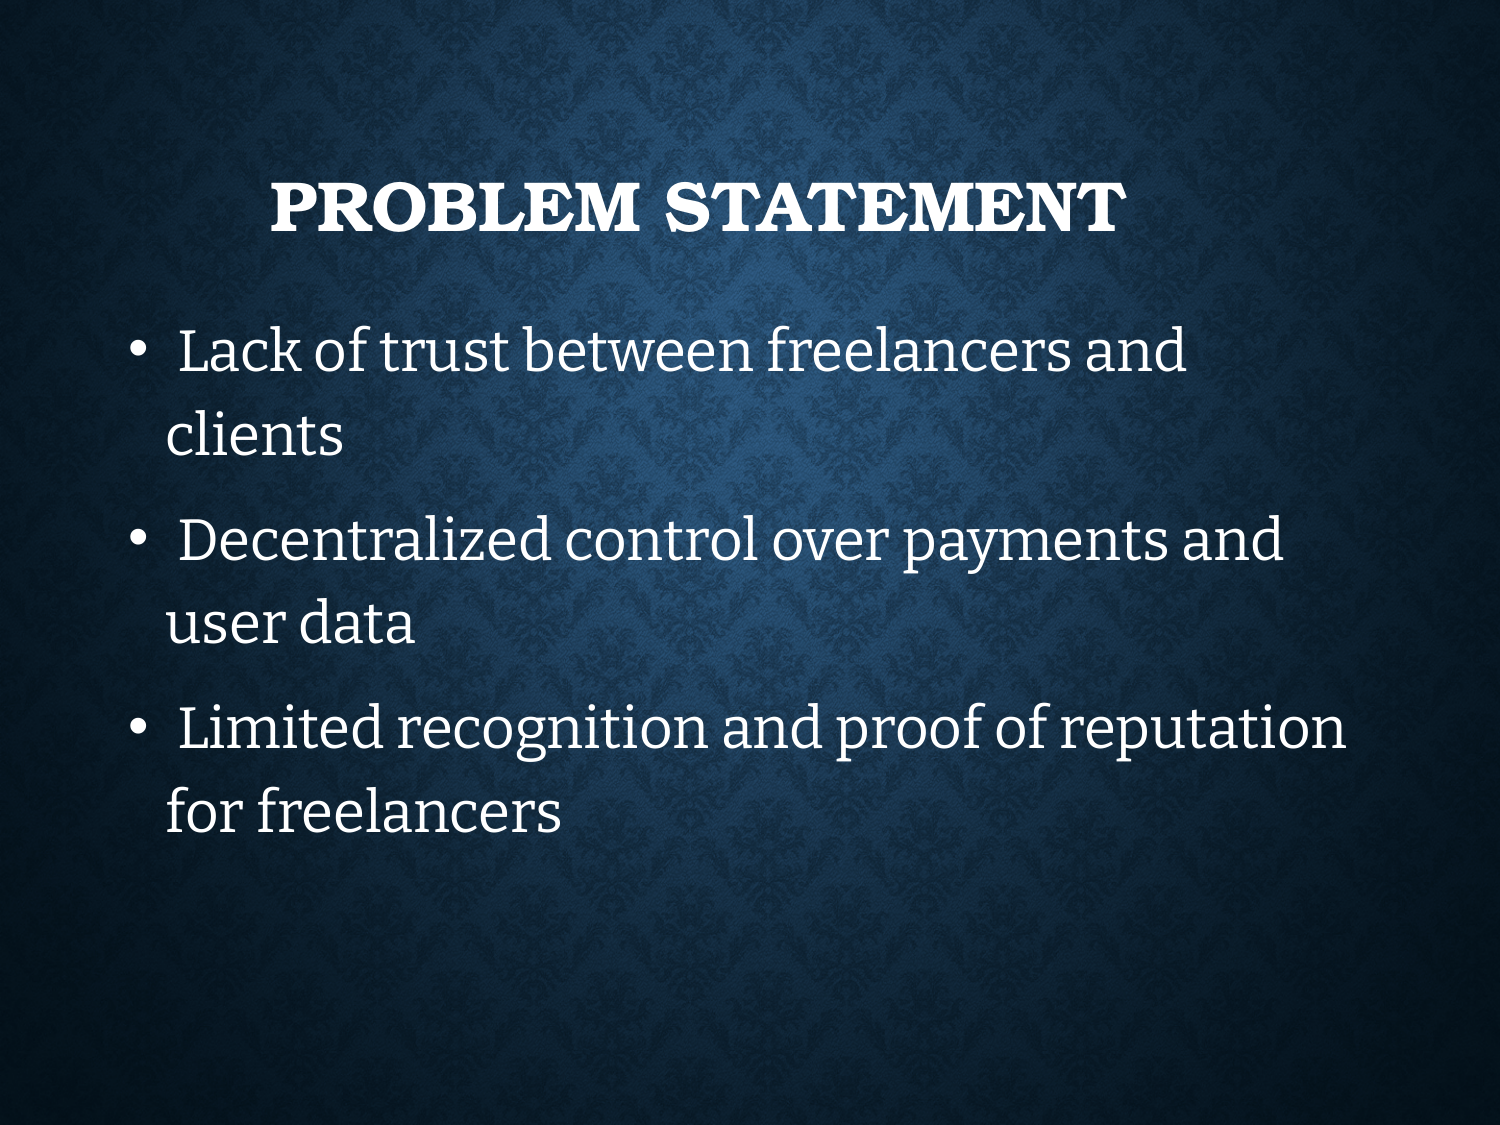

# Problem Statement
 Lack of trust between freelancers and clients
 Decentralized control over payments and user data
 Limited recognition and proof of reputation for freelancers